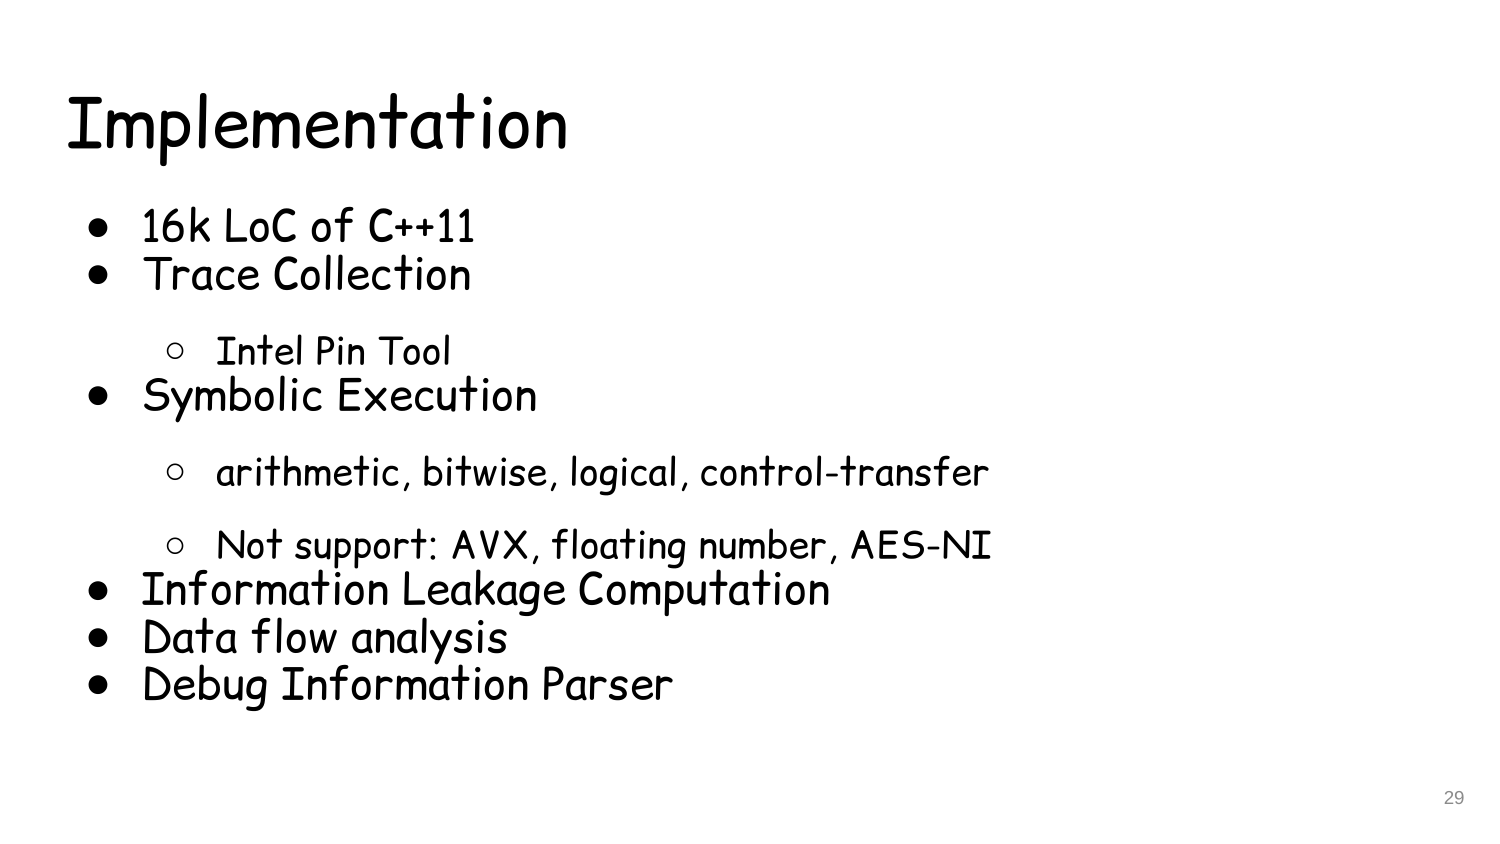

# Implementation
16k LoC of C++11
Trace Collection
Intel Pin Tool
Symbolic Execution
arithmetic, bitwise, logical, control-transfer
Not support: AVX, floating number, AES-NI
Information Leakage Computation
Data flow analysis
Debug Information Parser
29